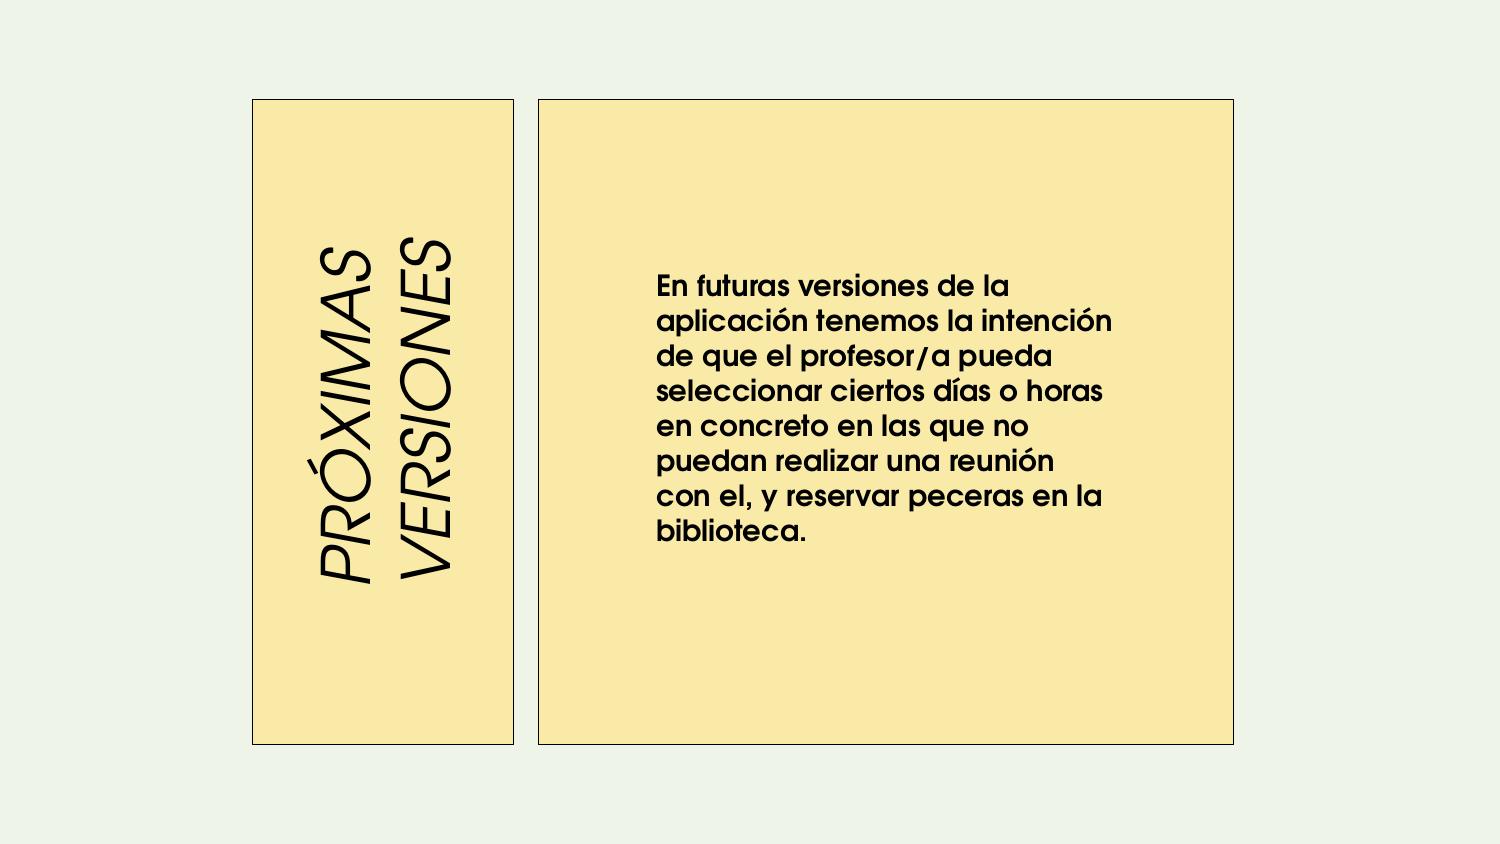

PRÓXIMAS VERSIONES

En futuras versiones de la aplicación tenemos la intención de que el profesor/a pueda seleccionar ciertos días o horas en concreto en las que no puedan realizar una reunión con el, y reservar peceras en la biblioteca.